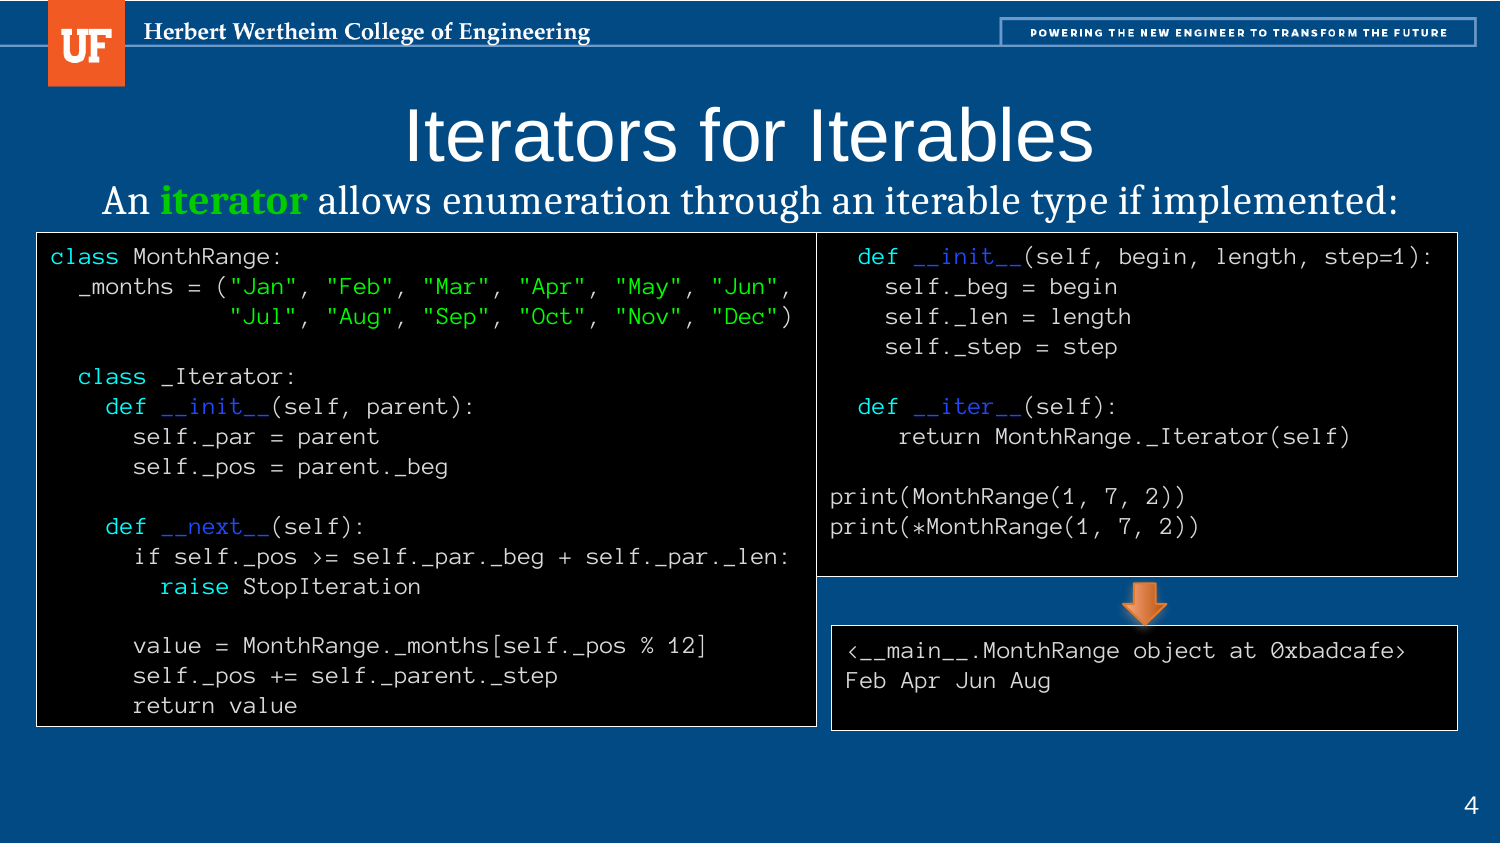

# Iterators for Iterables
An iterator allows enumeration through an iterable type if implemented:
class MonthRange:
  _months = ("Jan", "Feb", "Mar", "Apr", "May", "Jun",
             "Jul", "Aug", "Sep", "Oct", "Nov", "Dec")

  class _Iterator:
    def __init__(self, parent):
      self._par = parent
      self._pos = parent._beg

    def __next__(self):
      if self._pos >= self._par._beg + self._par._len:
        raise StopIteration

      value = MonthRange._months[self._pos % 12]
      self._pos += self._parent._step
      return value
  def __init__(self, begin, length, step=1):
    self._beg = begin
    self._len = length
    self._step = step

  def __iter__(self):
     return MonthRange._Iterator(self)

print(MonthRange(1, 7, 2))
print(*MonthRange(1, 7, 2))

<__main__.MonthRange object at 0xbadcafe>
Feb Apr Jun Aug

4